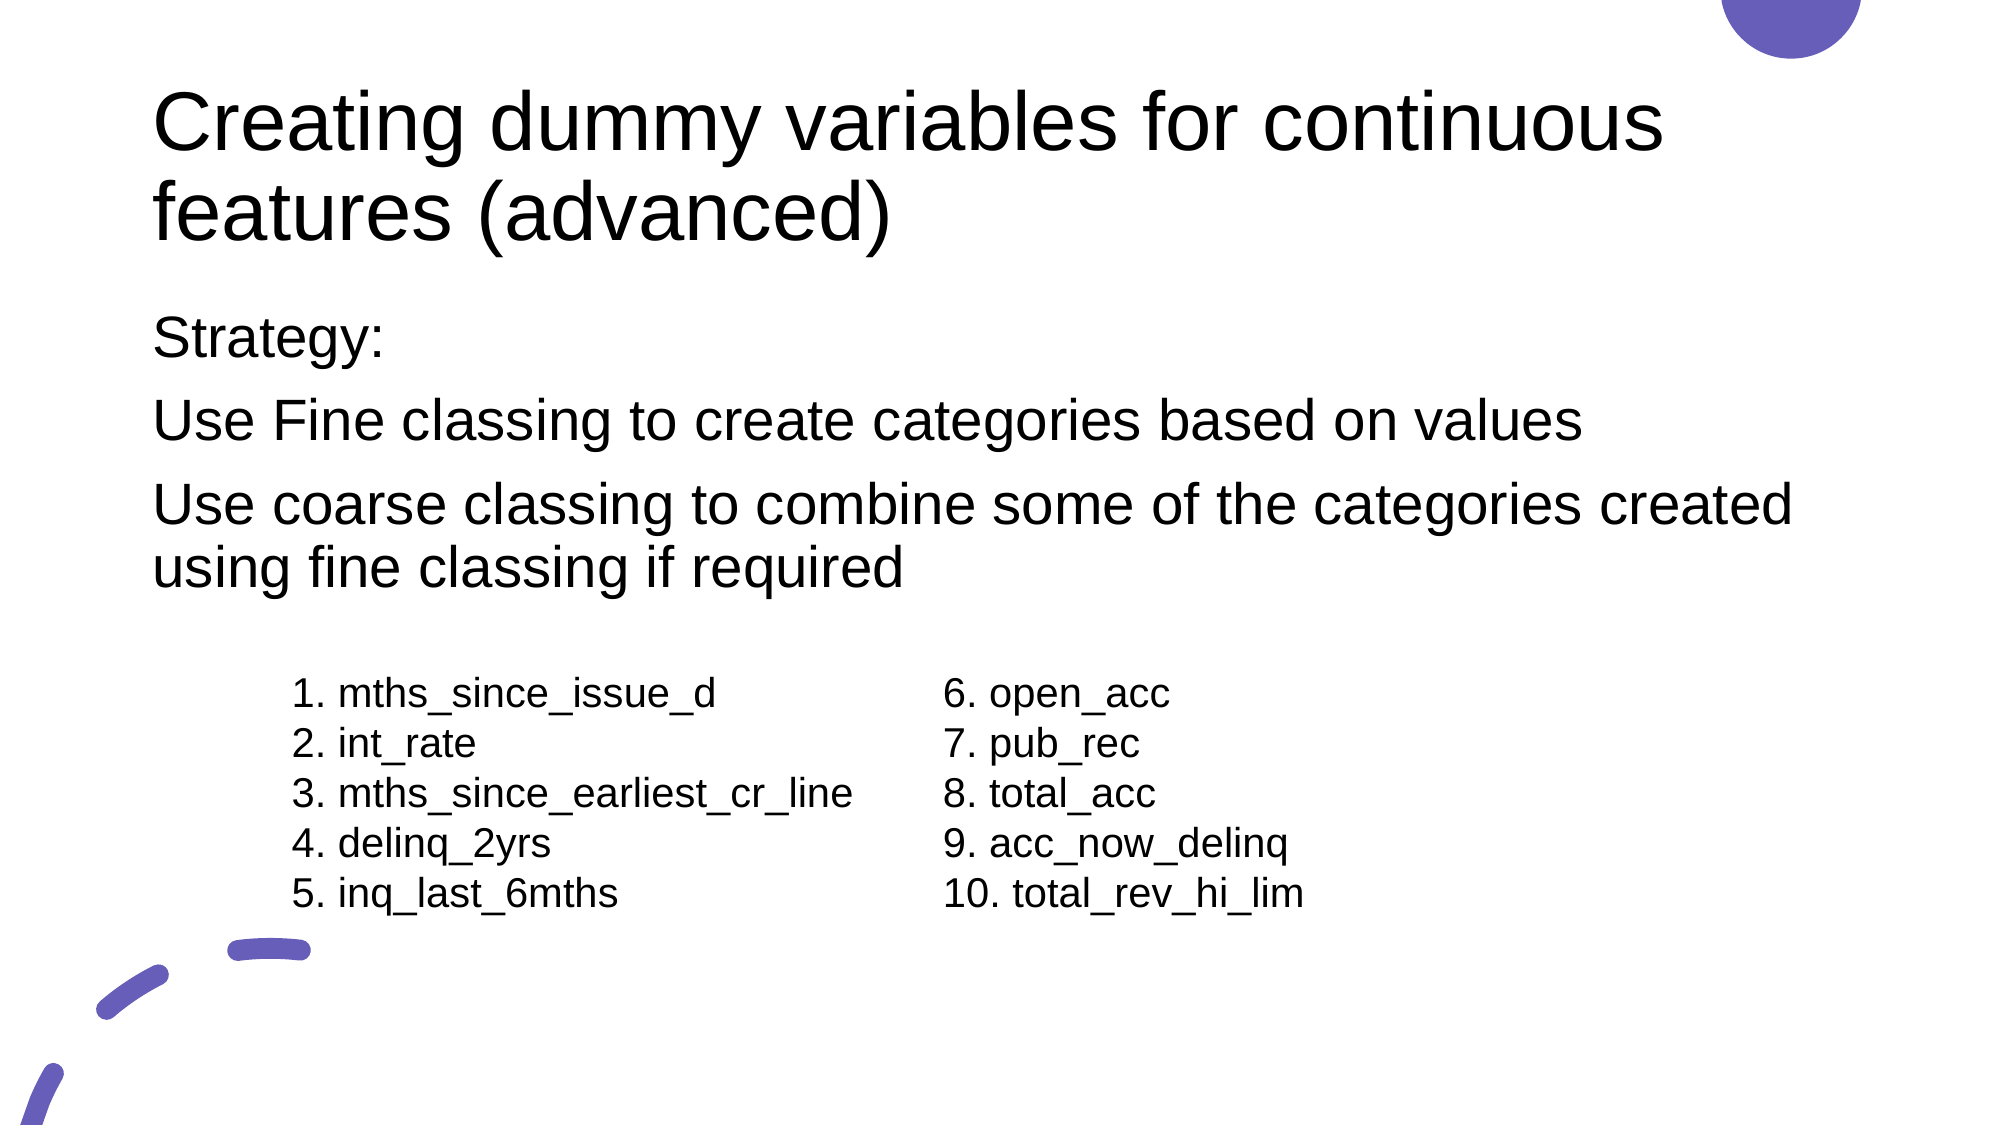

# Creating dummy variables for continuous features (advanced)
Strategy:
Use Fine classing to create categories based on values
Use coarse classing to combine some of the categories created using fine classing if required

1. mths_since_issue_d​
2. int_rate​
3. mths_since_earliest_cr_line​
4. delinq_2yrs​
5. inq_last_6mths​

6. open_acc​​
7. pub_rec​​
8. total_acc​​
9. acc_now_delinq​​
10. total_rev_hi_lim